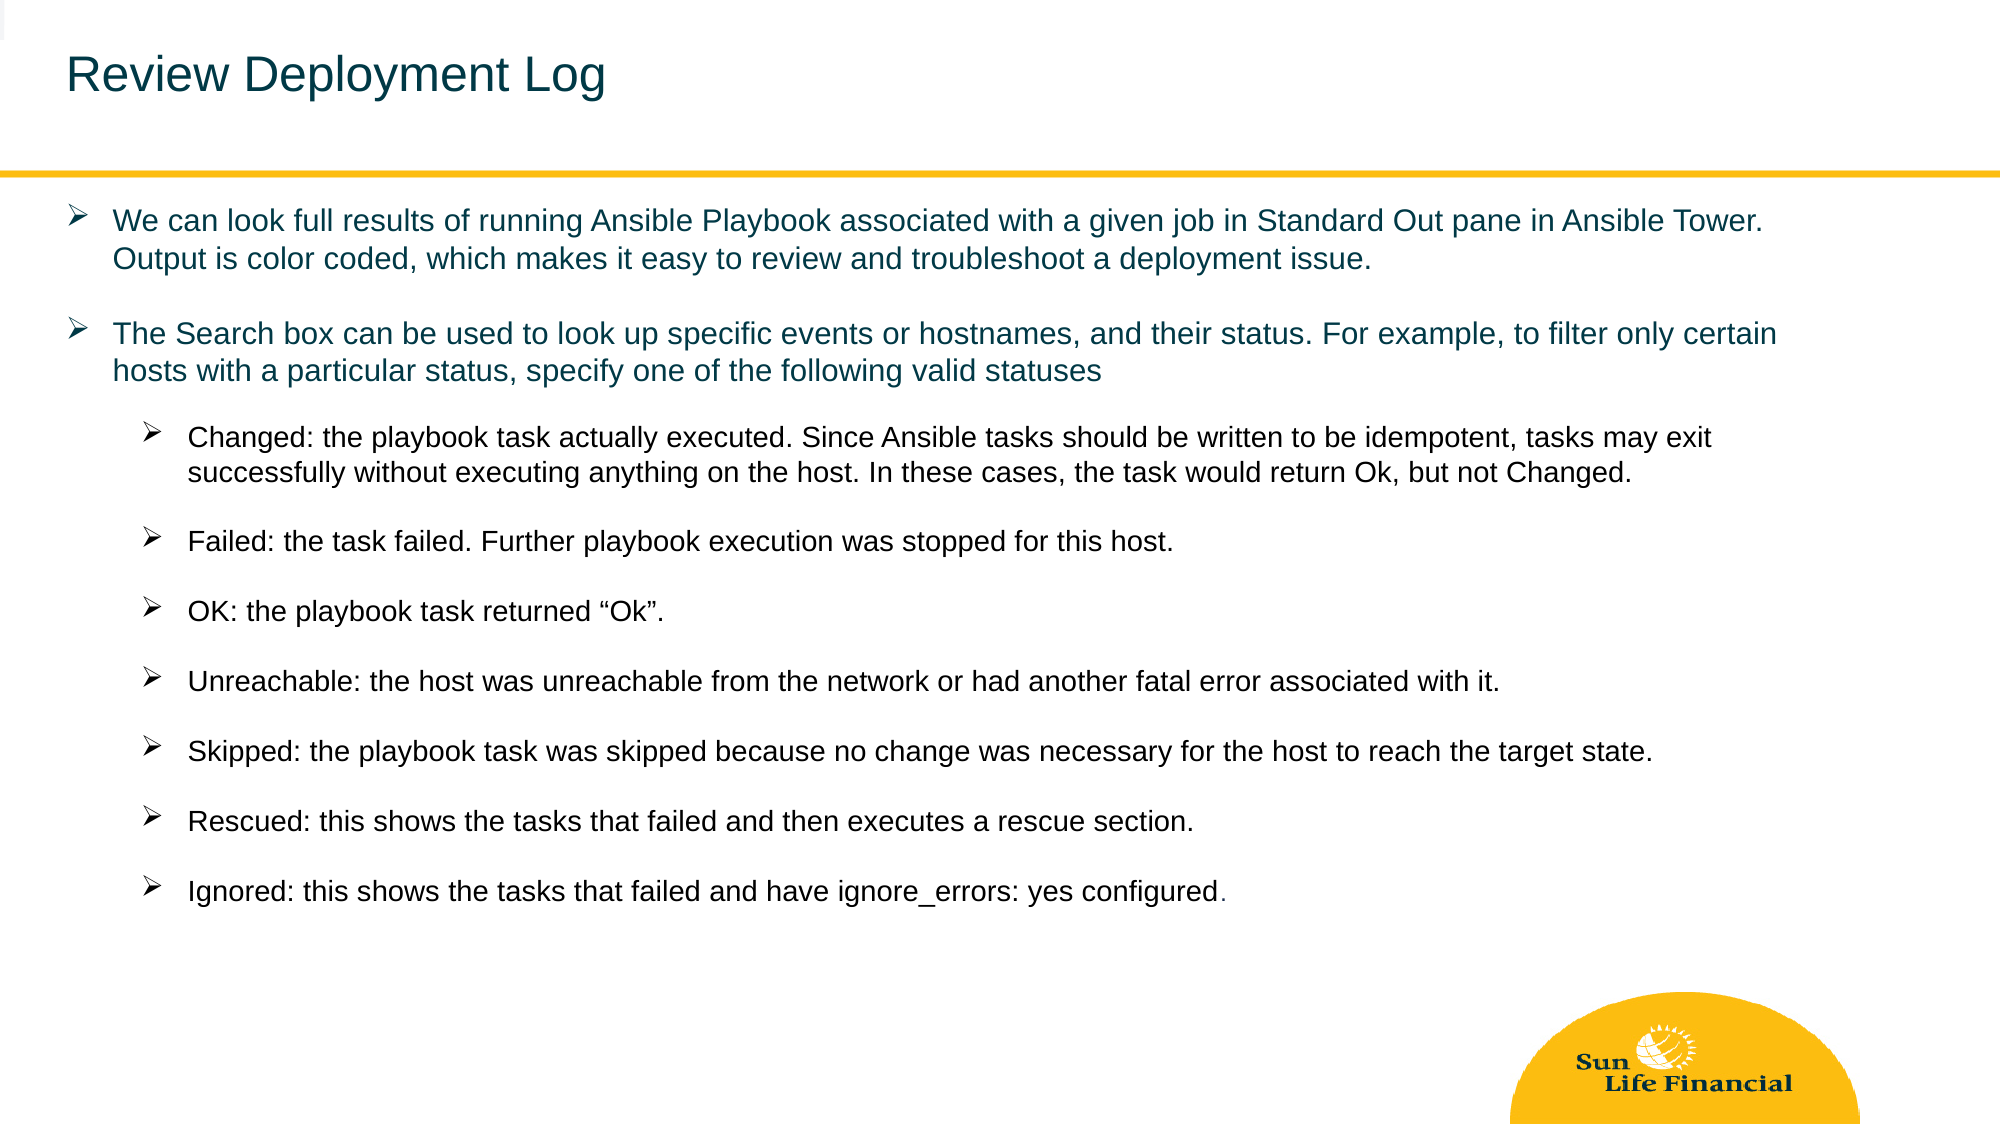

Review Deployment Log
We can look full results of running Ansible Playbook associated with a given job in Standard Out pane in Ansible Tower. Output is color coded, which makes it easy to review and troubleshoot a deployment issue.

The Search box can be used to look up specific events or hostnames, and their status. For example, to filter only certain hosts with a particular status, specify one of the following valid statuses

Changed: the playbook task actually executed. Since Ansible tasks should be written to be idempotent, tasks may exit successfully without executing anything on the host. In these cases, the task would return Ok, but not Changed.

Failed: the task failed. Further playbook execution was stopped for this host.

OK: the playbook task returned “Ok”.

Unreachable: the host was unreachable from the network or had another fatal error associated with it.

Skipped: the playbook task was skipped because no change was necessary for the host to reach the target state.

Rescued: this shows the tasks that failed and then executes a rescue section.

Ignored: this shows the tasks that failed and have ignore_errors: yes configured.